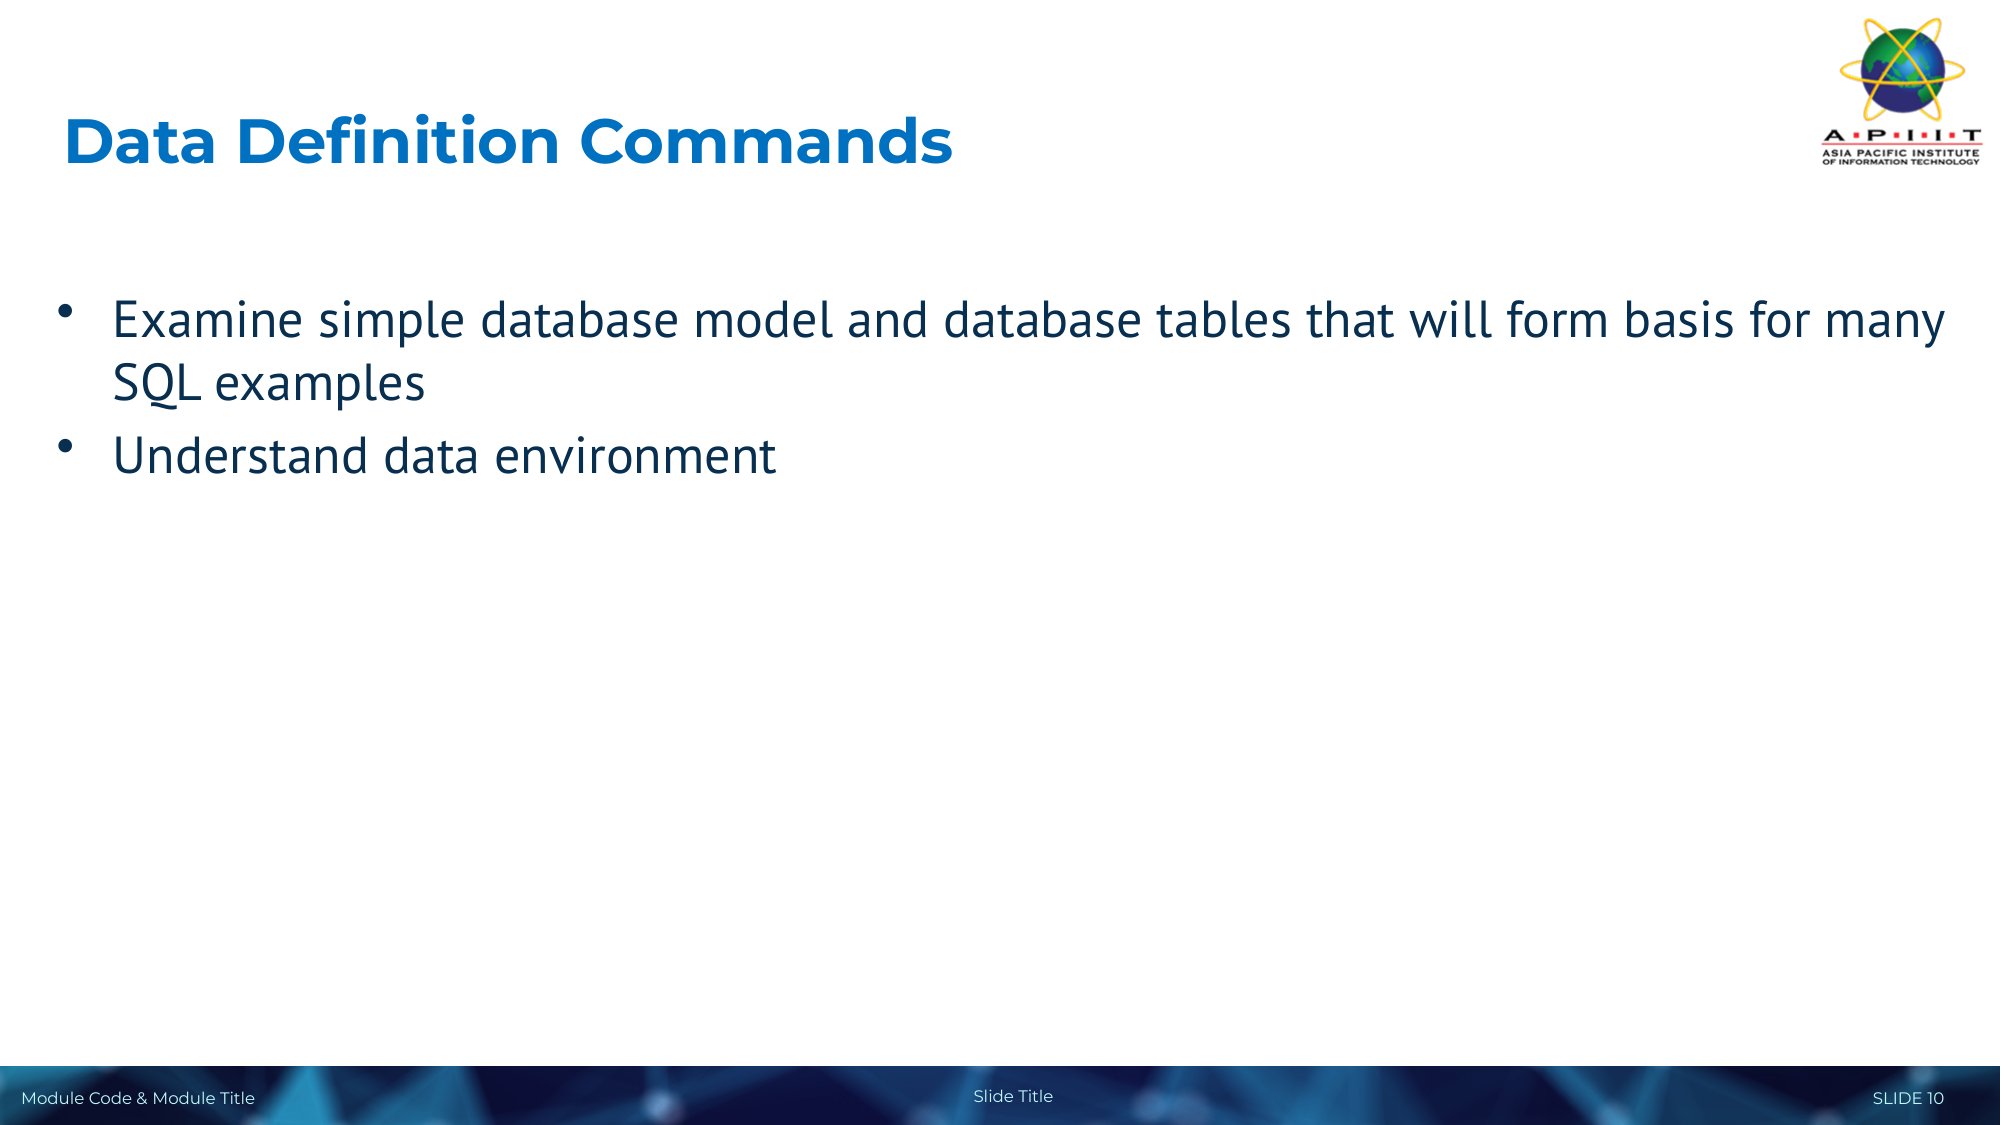

# Data Definition Commands
Examine simple database model and database tables that will form basis for many SQL examples
Understand data environment